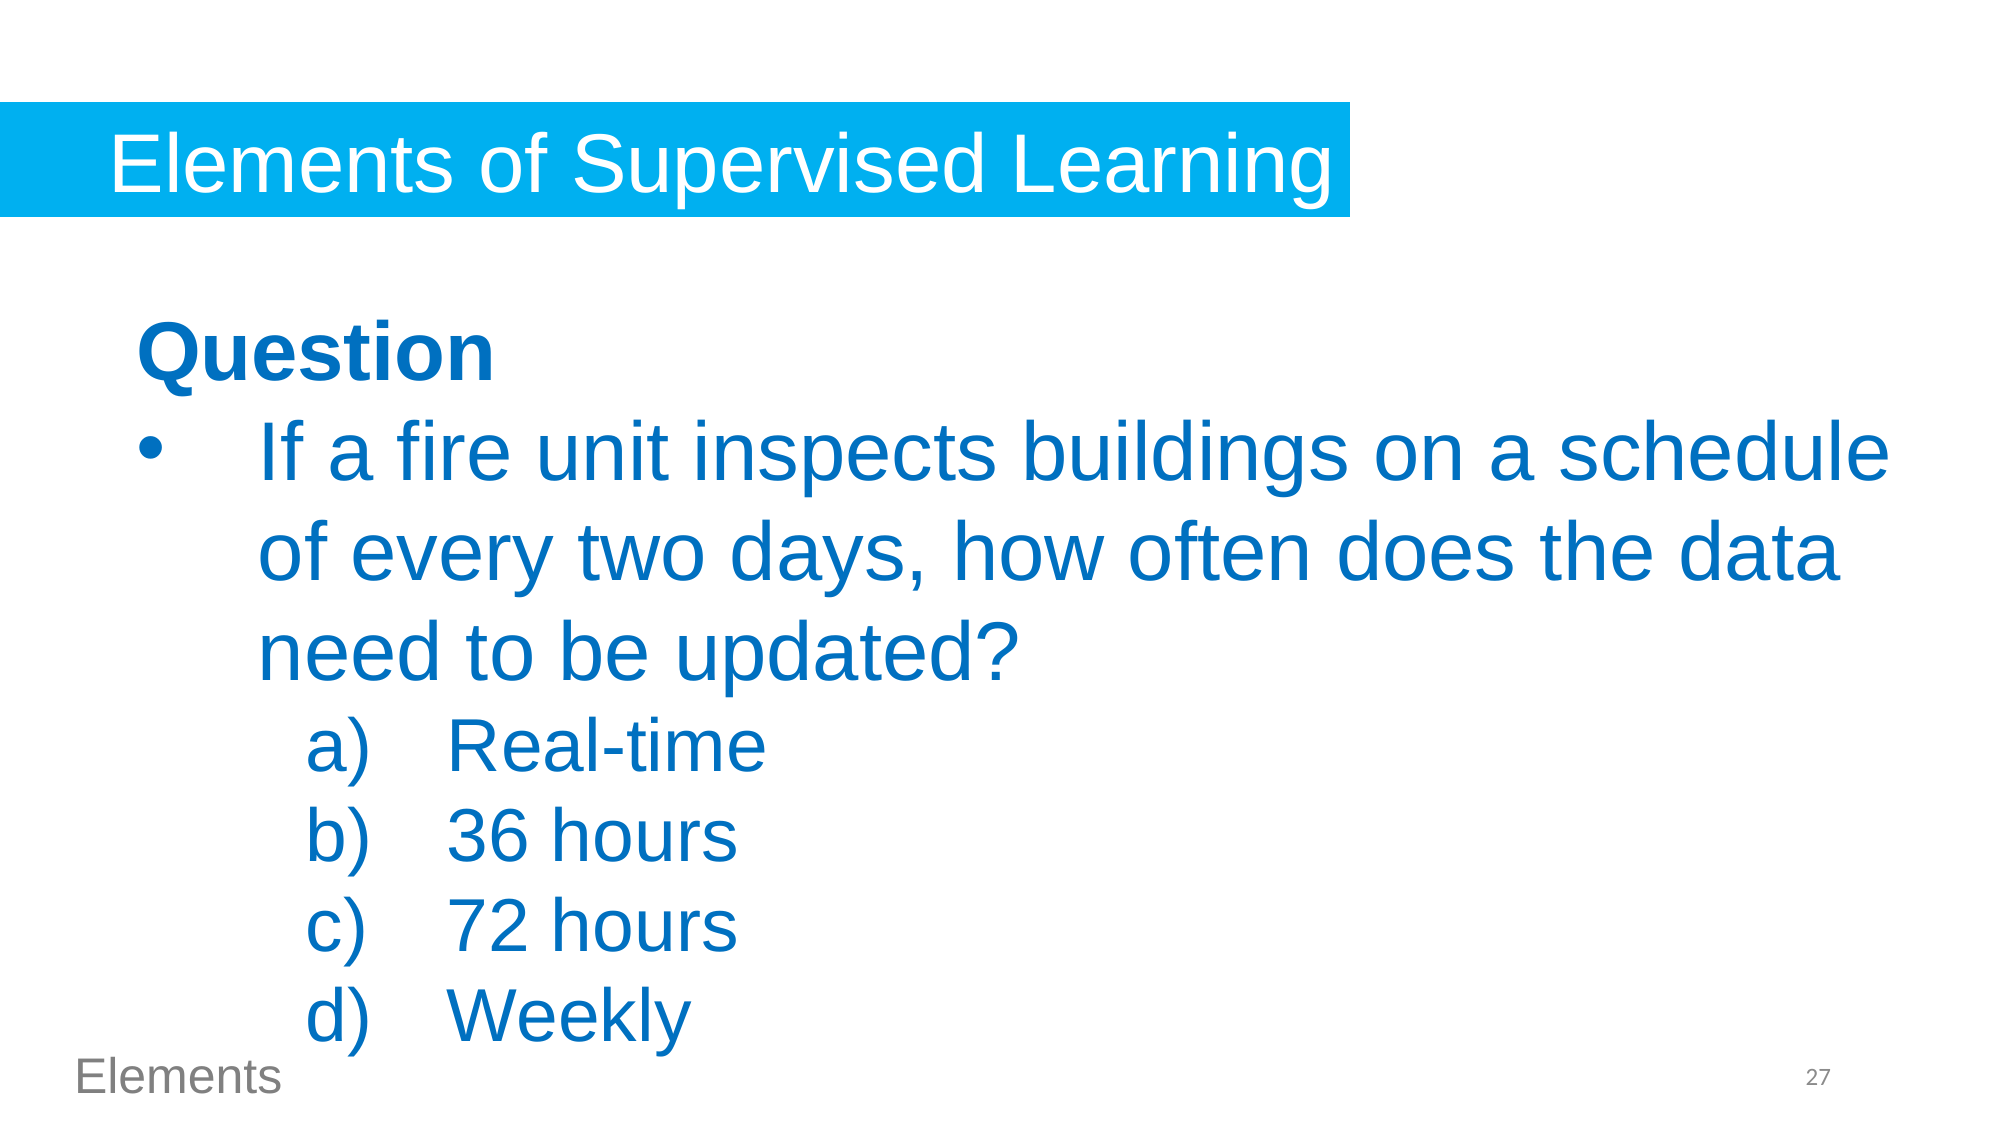

Elements of Supervised Learning
Question
If a fire unit inspects buildings on a schedule of every two days, how often does the data need to be updated?
Real-time
36 hours
72 hours
Weekly
Elements
27